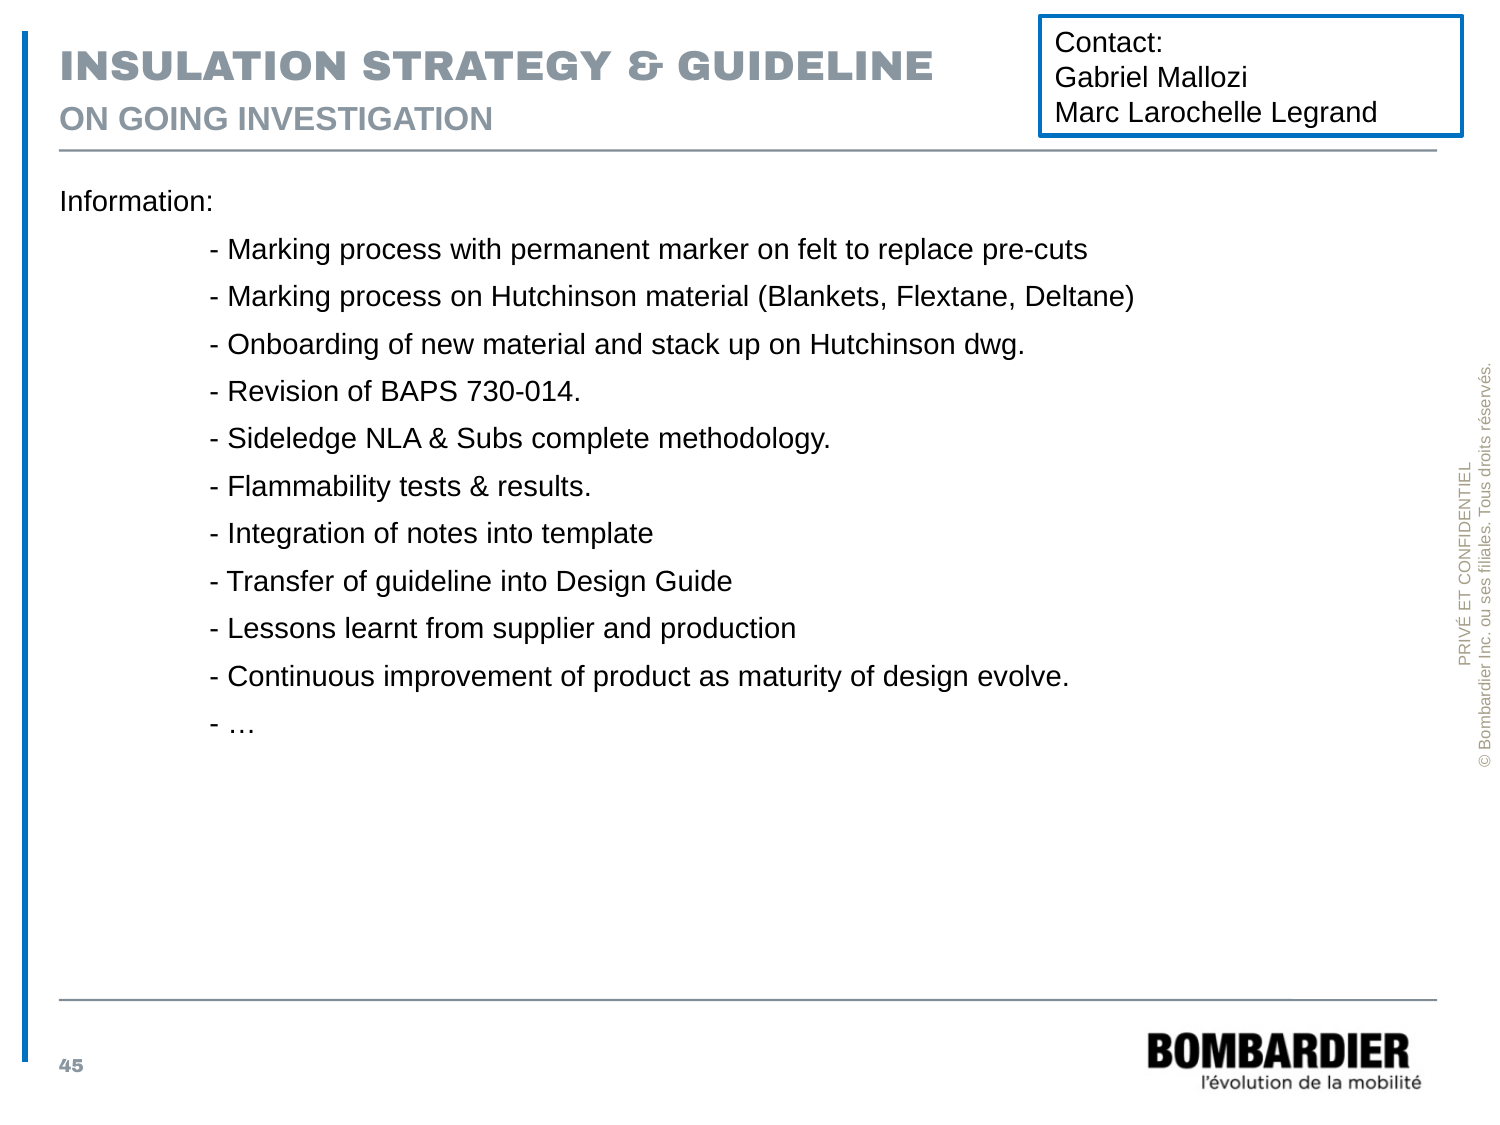

Contact:
Gabriel Mallozi
Marc Larochelle Legrand
# INSULATION STRATEGY & GUIDELINE
On Going Investigation
Information:
	- Marking process with permanent marker on felt to replace pre-cuts
	- Marking process on Hutchinson material (Blankets, Flextane, Deltane)
	- Onboarding of new material and stack up on Hutchinson dwg.
	- Revision of BAPS 730-014.
	- Sideledge NLA & Subs complete methodology.
	- Flammability tests & results.
	- Integration of notes into template
	- Transfer of guideline into Design Guide
	- Lessons learnt from supplier and production
	- Continuous improvement of product as maturity of design evolve.
	- …

45